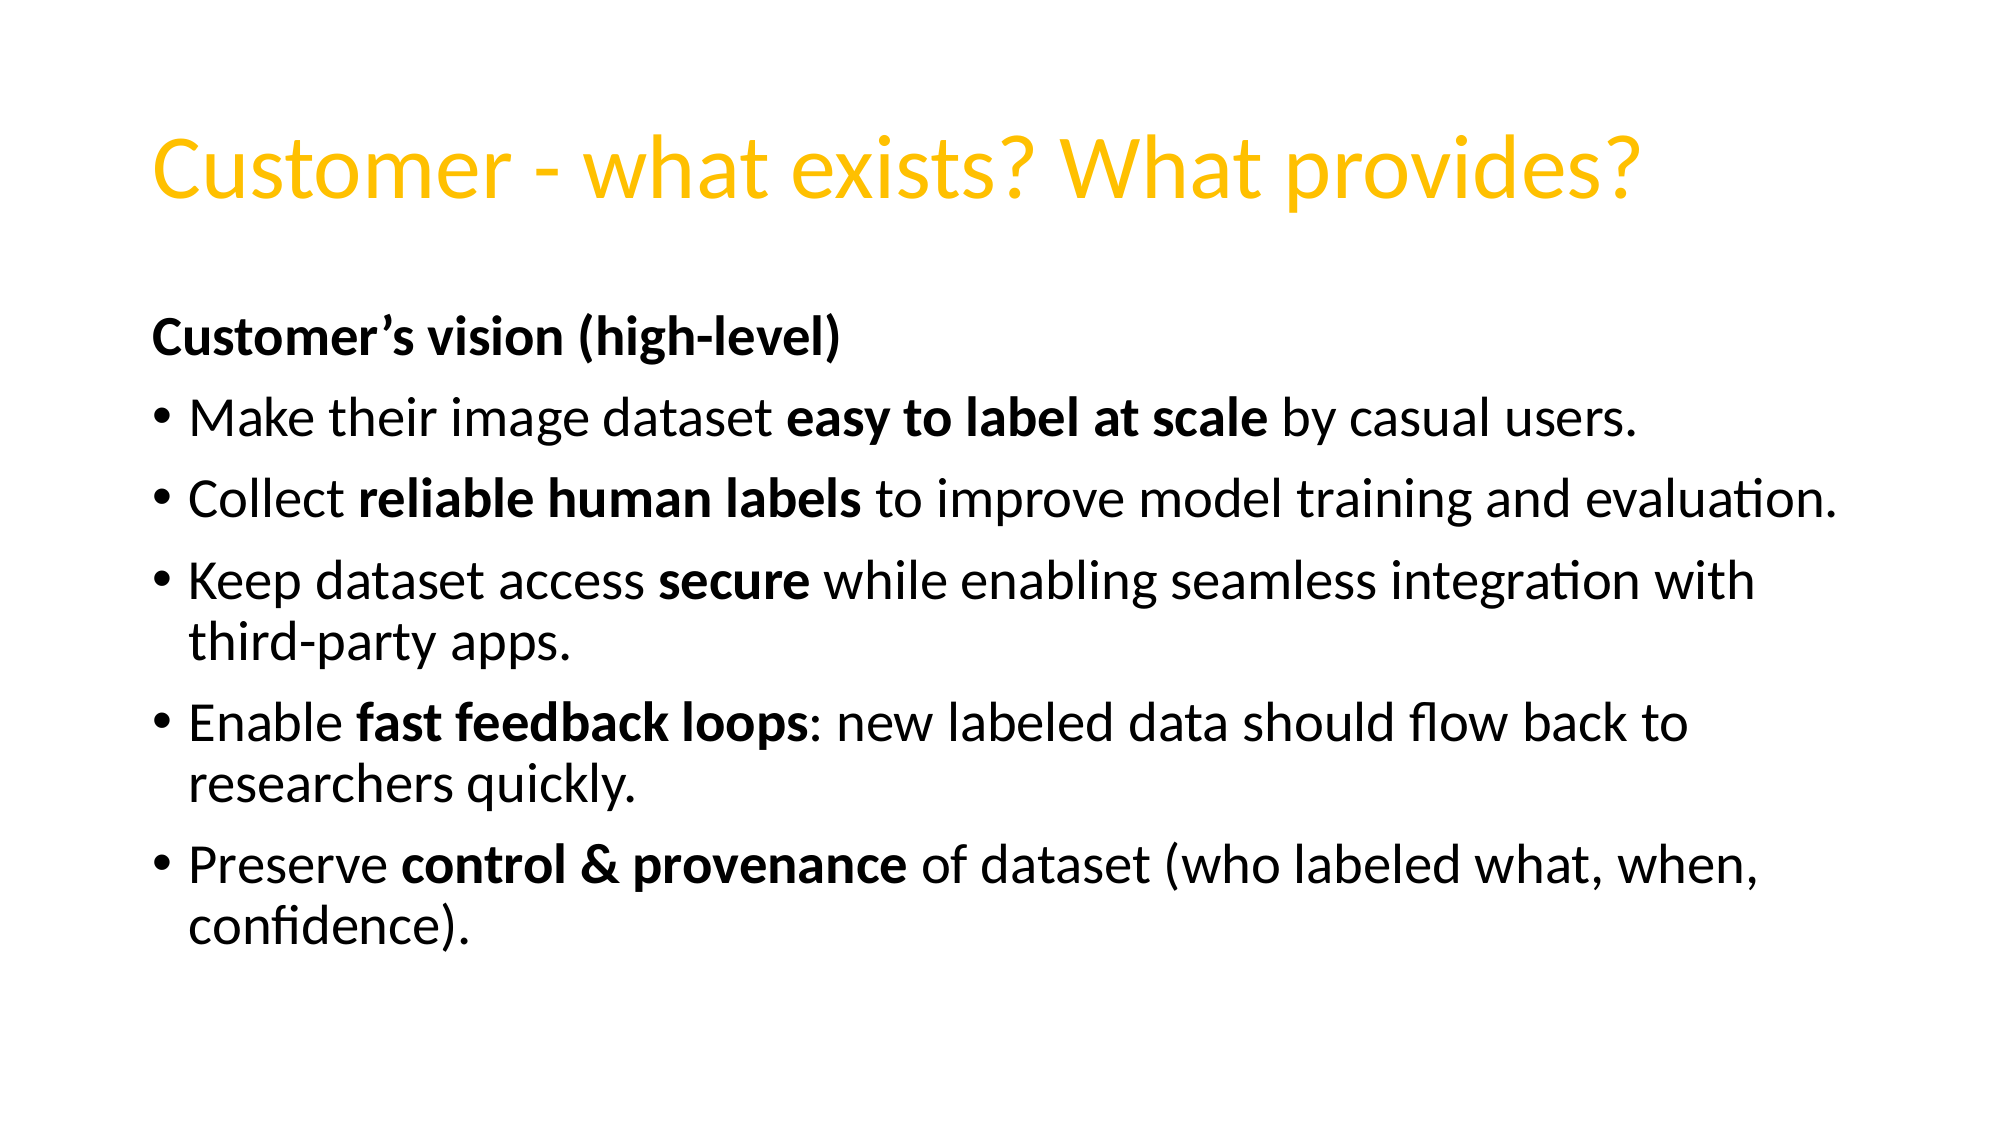

# Customer - what exists? What provides?
Customer’s vision (high-level)
Make their image dataset easy to label at scale by casual users.
Collect reliable human labels to improve model training and evaluation.
Keep dataset access secure while enabling seamless integration with third-party apps.
Enable fast feedback loops: new labeled data should flow back to researchers quickly.
Preserve control & provenance of dataset (who labeled what, when, confidence).